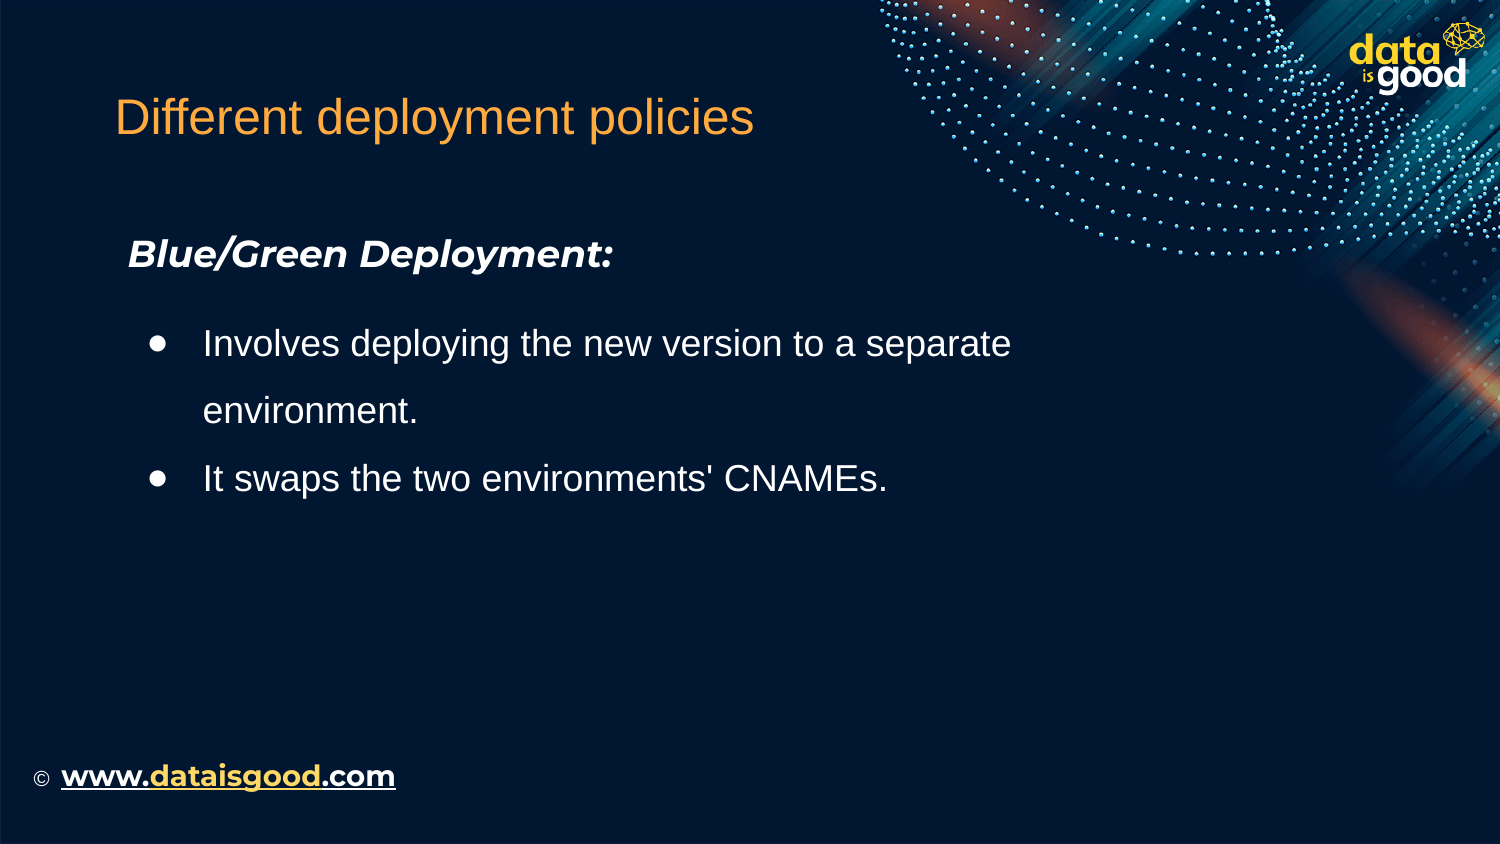

# Different deployment policies
Blue/Green Deployment:
Involves deploying the new version to a separate environment.
It swaps the two environments' CNAMEs.